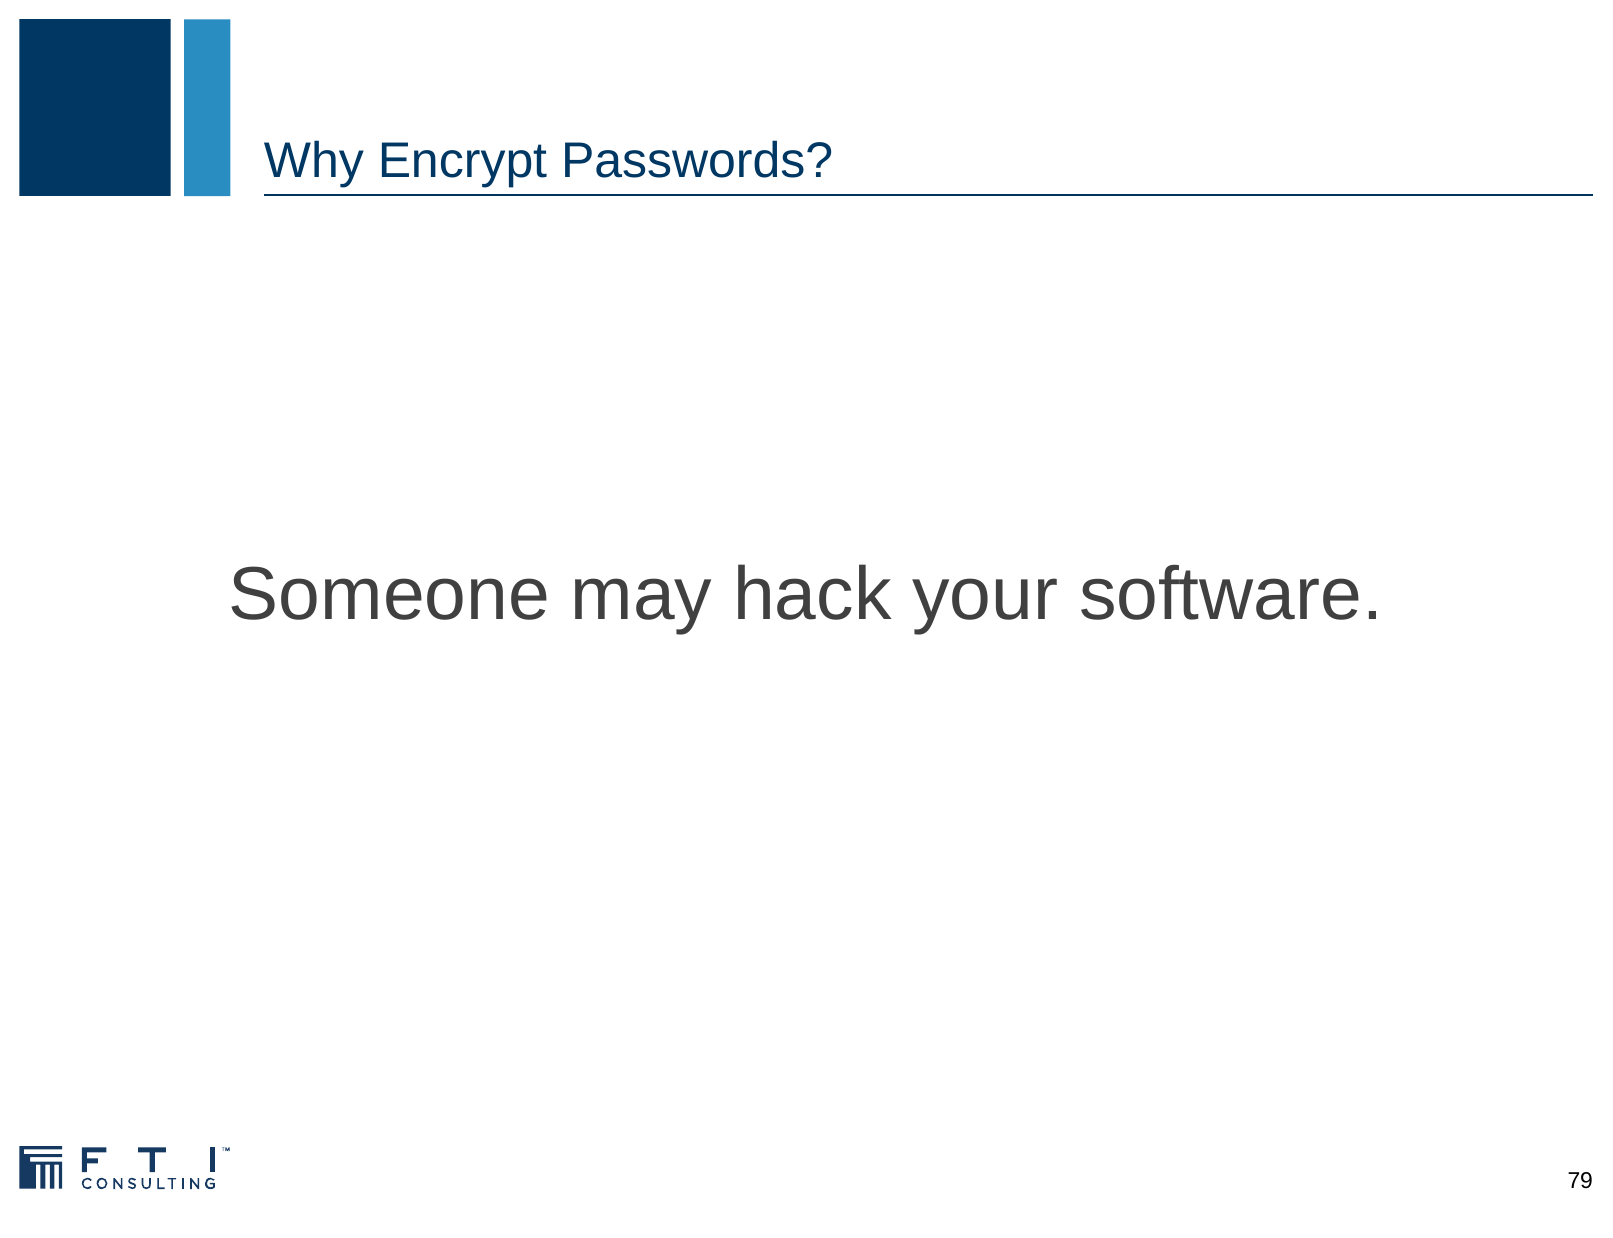

# Why Encrypt Passwords?
Someone may hack your software.
79